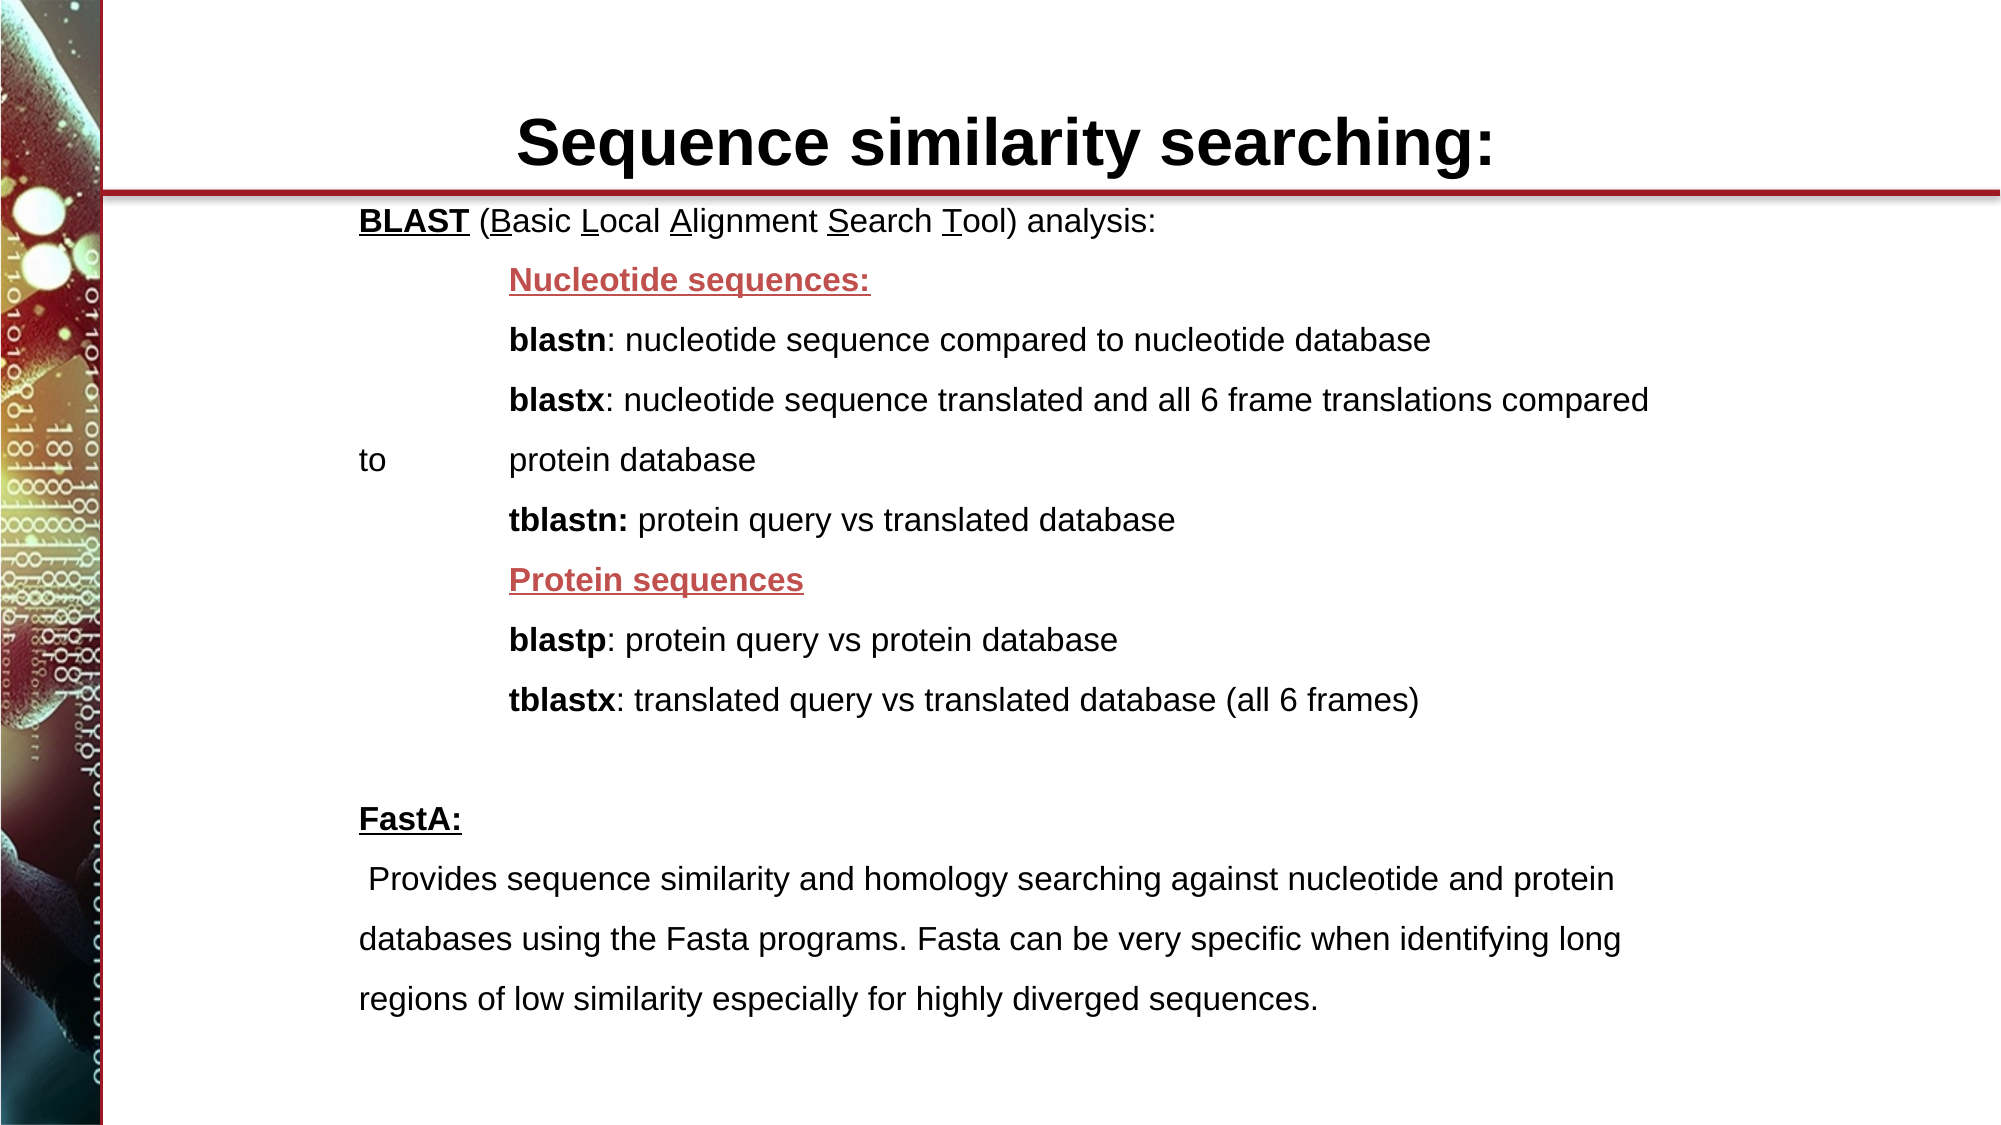

Sequence similarity searching:
BLAST (Basic Local Alignment Search Tool) analysis:
	Nucleotide sequences:
	blastn: nucleotide sequence compared to nucleotide database
	blastx: nucleotide sequence translated and all 6 frame translations compared to 	protein database
	tblastn: protein query vs translated database
	Protein sequences
	blastp: protein query vs protein database
	tblastx: translated query vs translated database (all 6 frames)

FastA:
 Provides sequence similarity and homology searching against nucleotide and protein databases using the Fasta programs. Fasta can be very specific when identifying long regions of low similarity especially for highly diverged sequences.